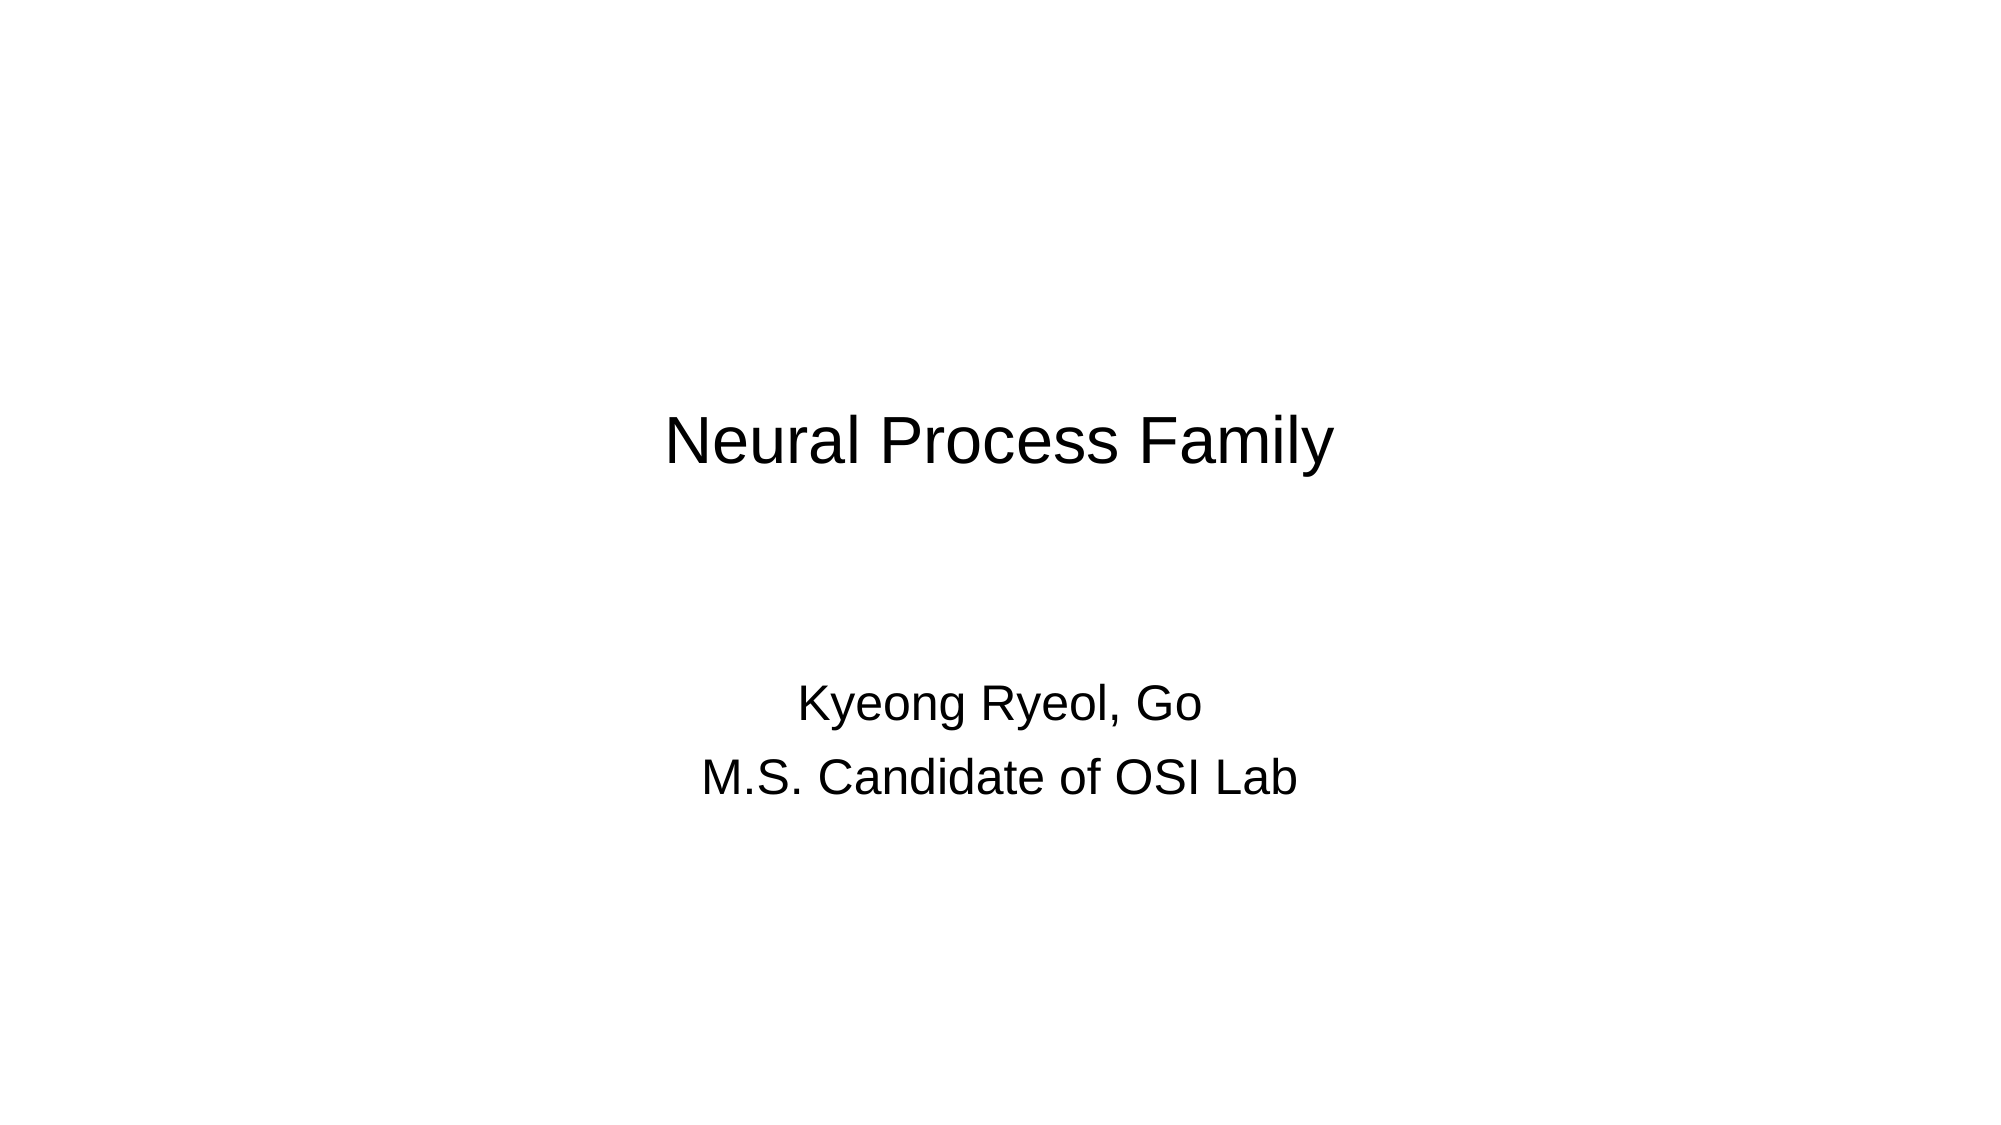

# Neural Process Family
Kyeong Ryeol, Go
M.S. Candidate of OSI Lab